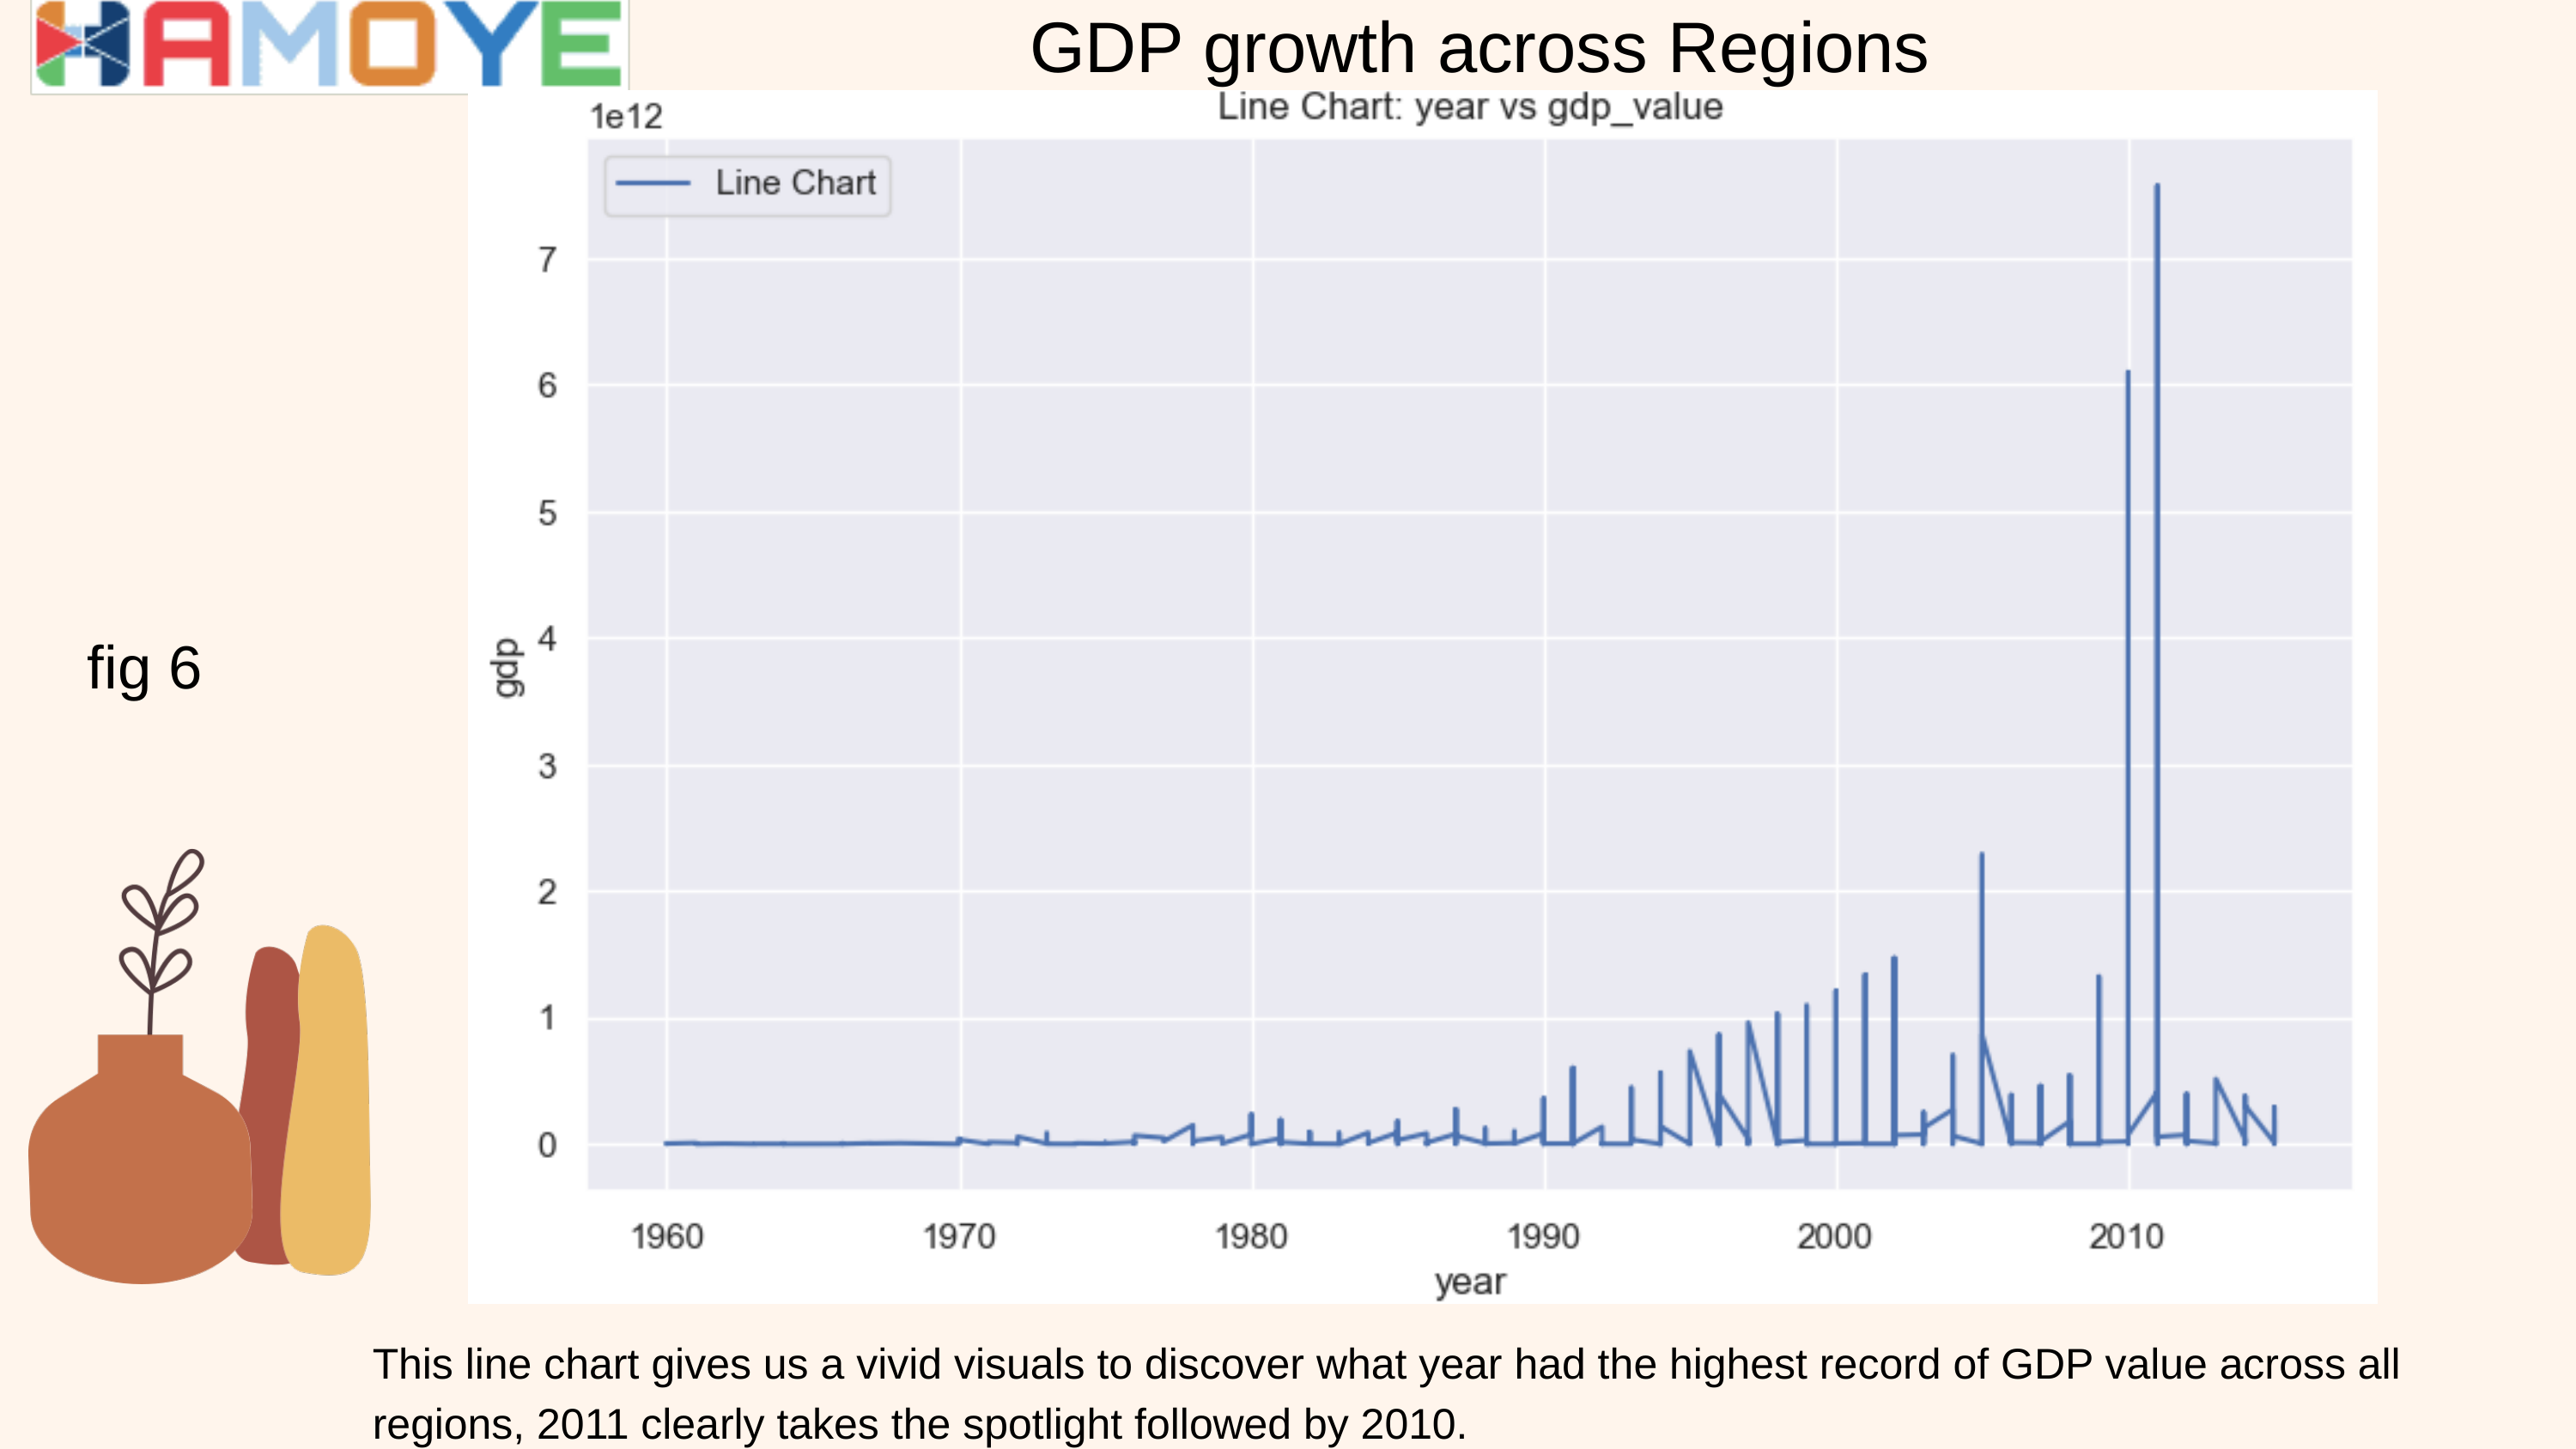

GDP growth across Regions

fig 6

This line chart gives us a vivid visuals to discover what year had the highest record of GDP value across all regions, 2011 clearly takes the spotlight followed by 2010.